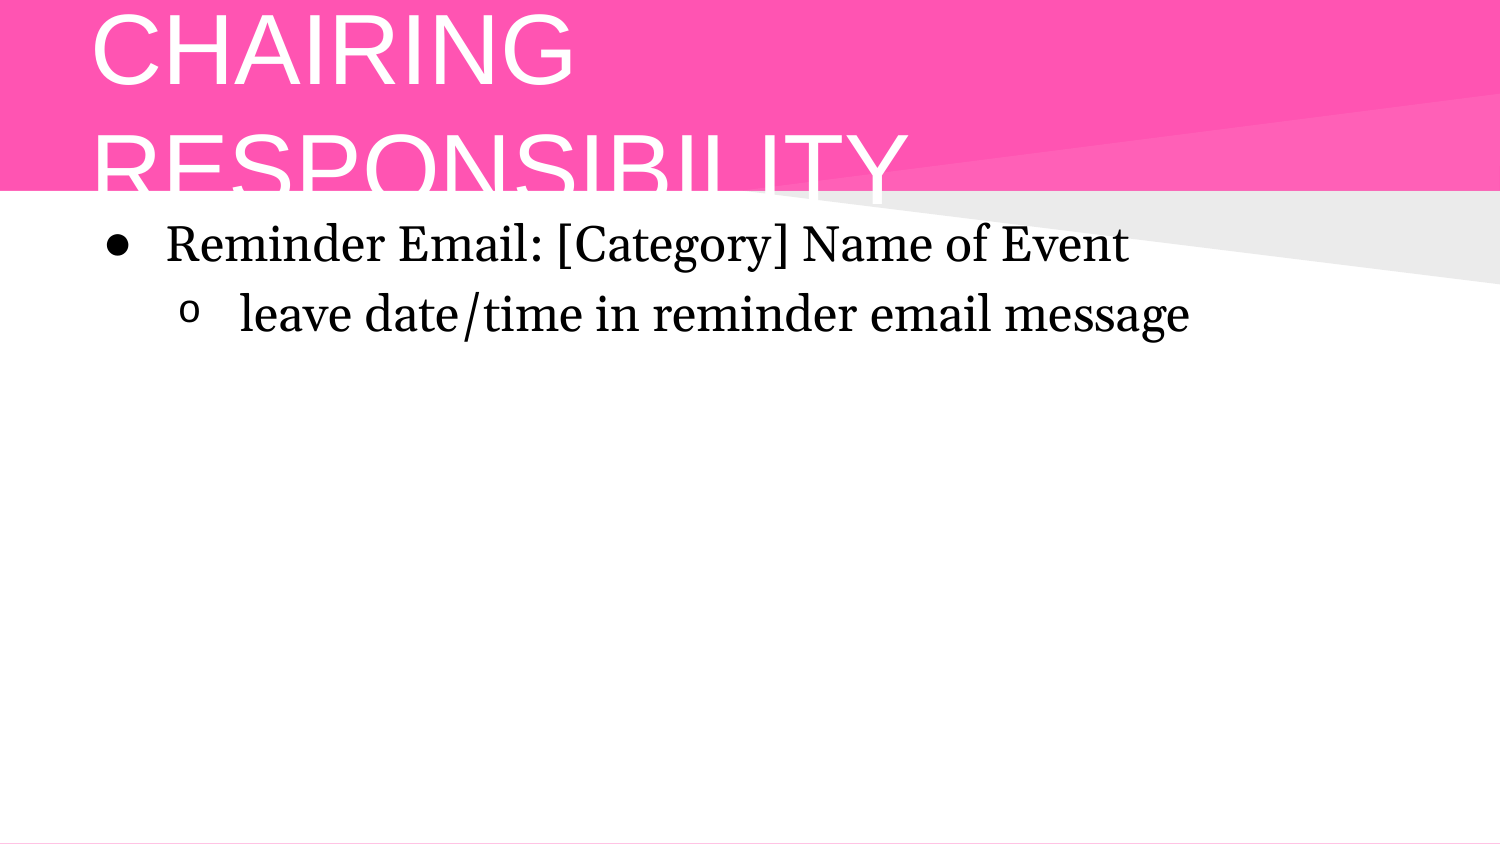

# CHAIRING RESPONSIBILITY
Reminder Email: [Category] Name of Event
leave date/time in reminder email message